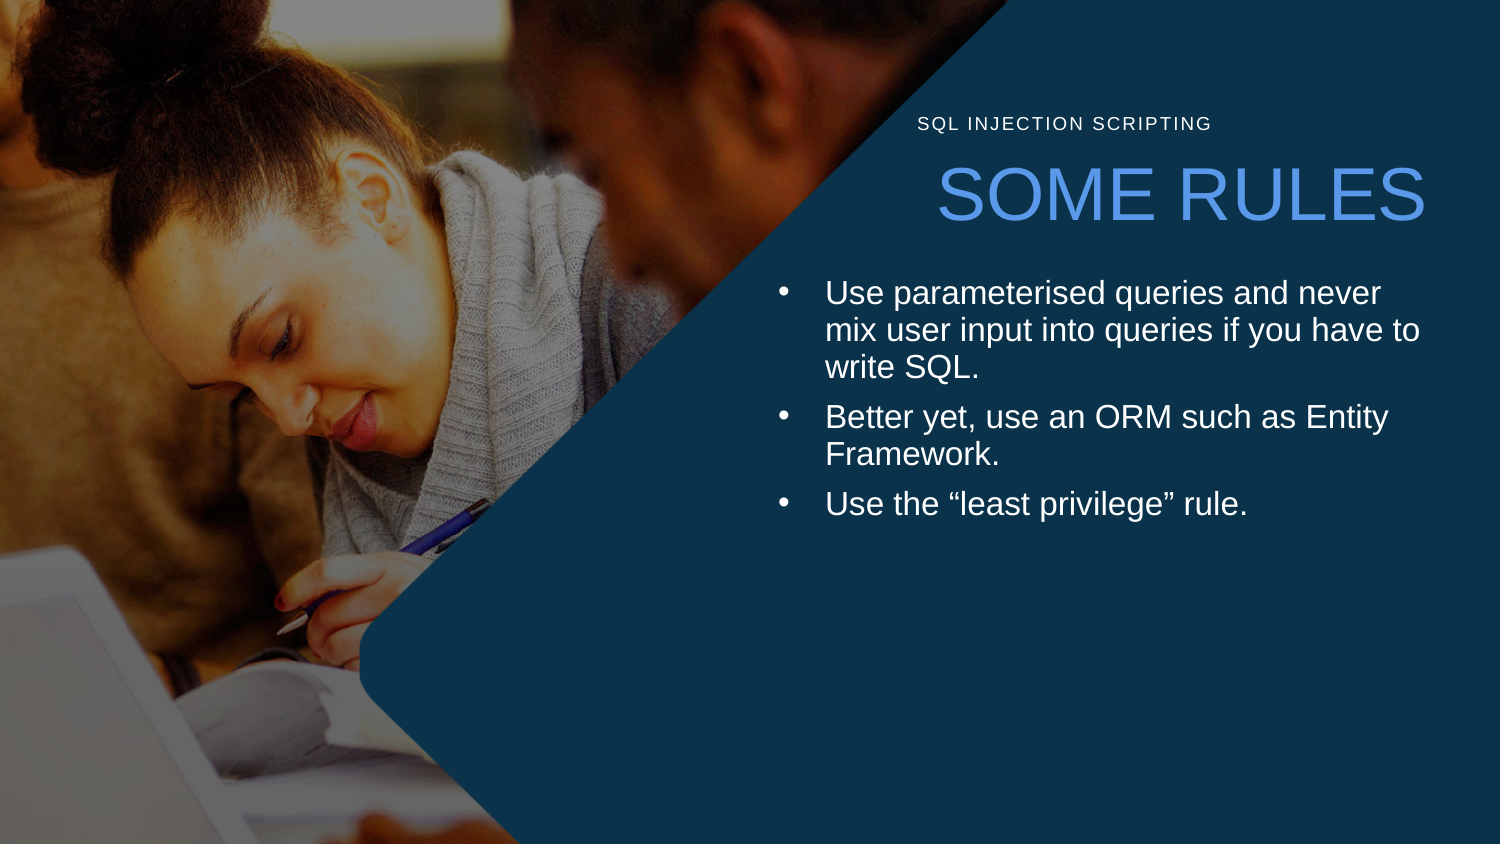

SQL INJECTION SCRIPTING
SOME RULES
Use parameterised queries and never mix user input into queries if you have to write SQL.
Better yet, use an ORM such as Entity Framework.
Use the “least privilege” rule.